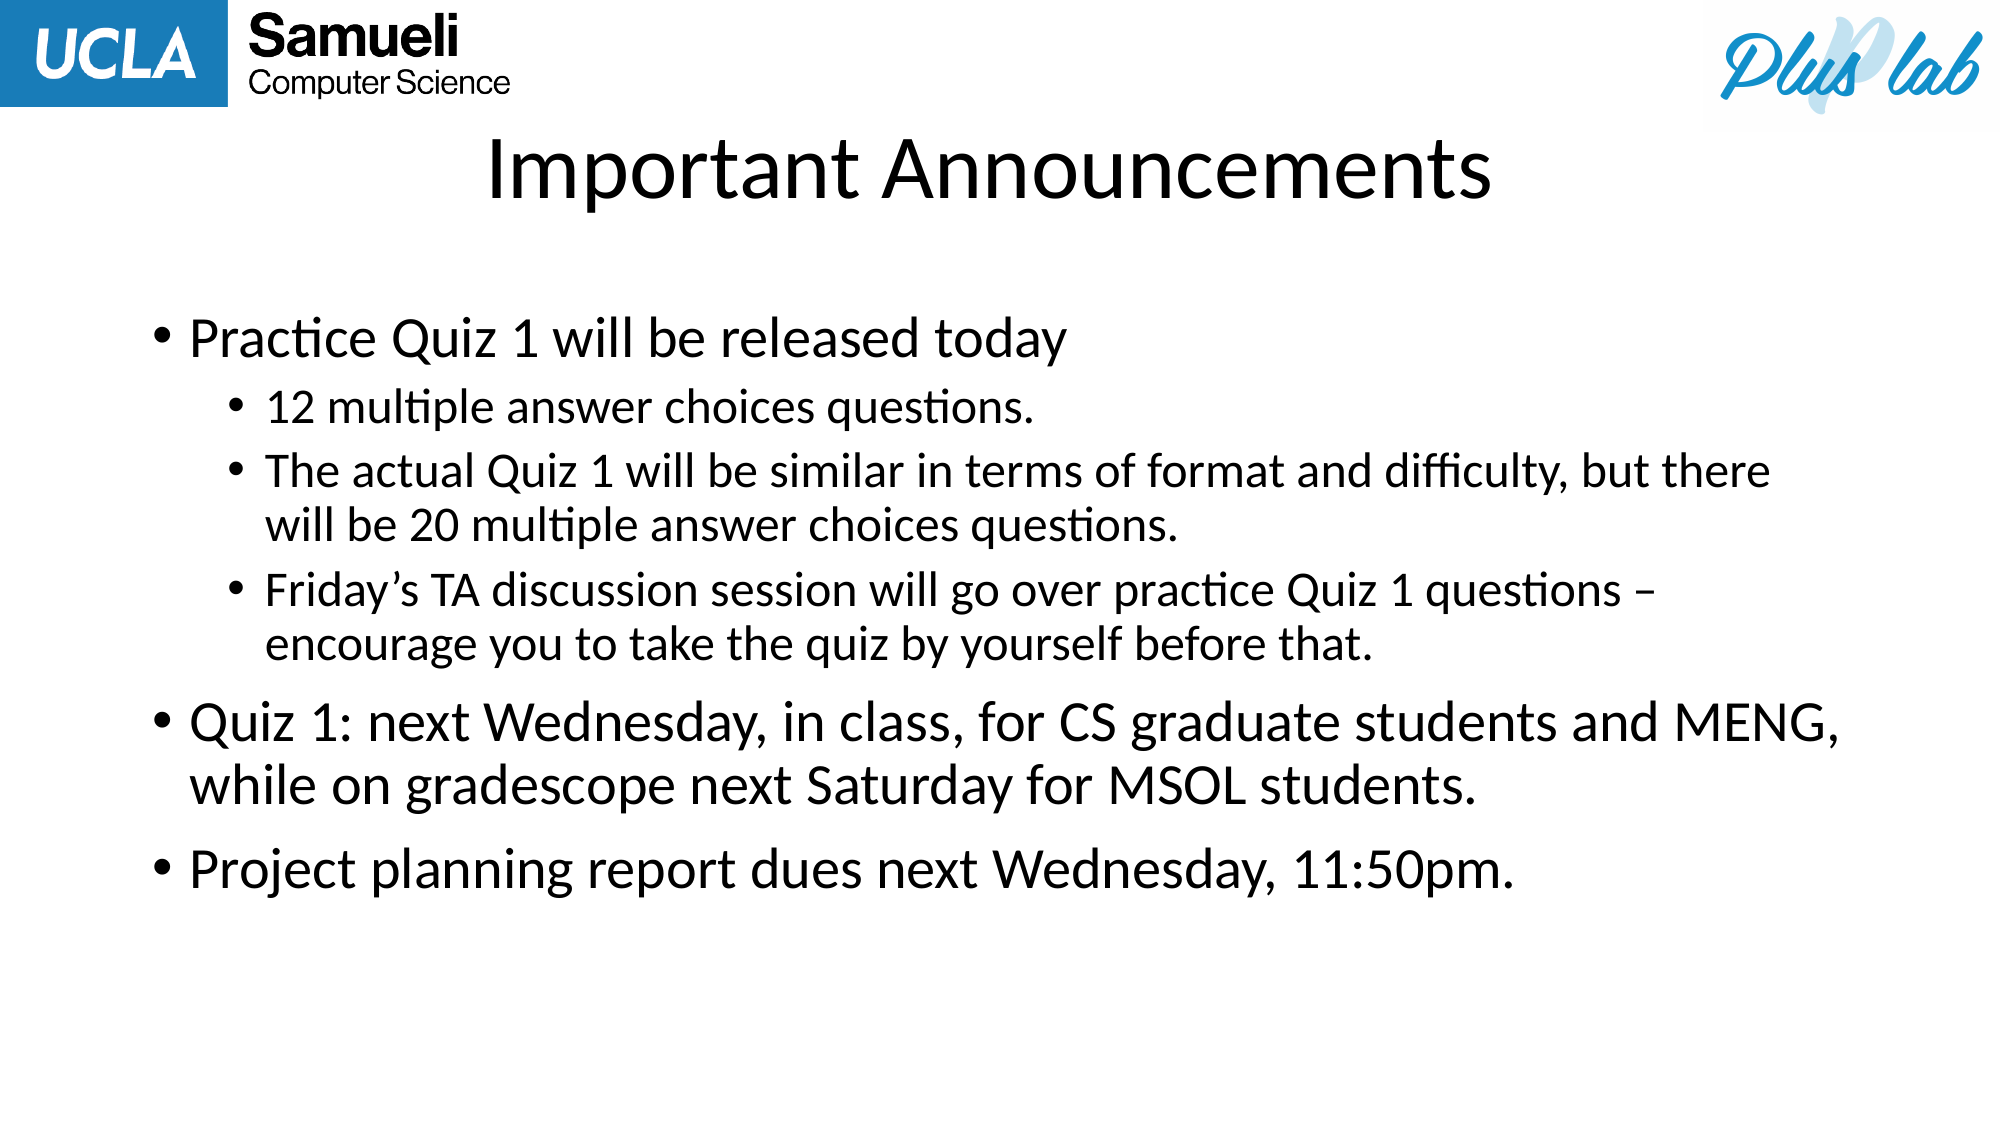

# Important Announcements
Practice Quiz 1 will be released today
12 multiple answer choices questions.
The actual Quiz 1 will be similar in terms of format and difficulty, but there will be 20 multiple answer choices questions.
Friday’s TA discussion session will go over practice Quiz 1 questions – encourage you to take the quiz by yourself before that.
Quiz 1: next Wednesday, in class, for CS graduate students and MENG, while on gradescope next Saturday for MSOL students.
Project planning report dues next Wednesday, 11:50pm.